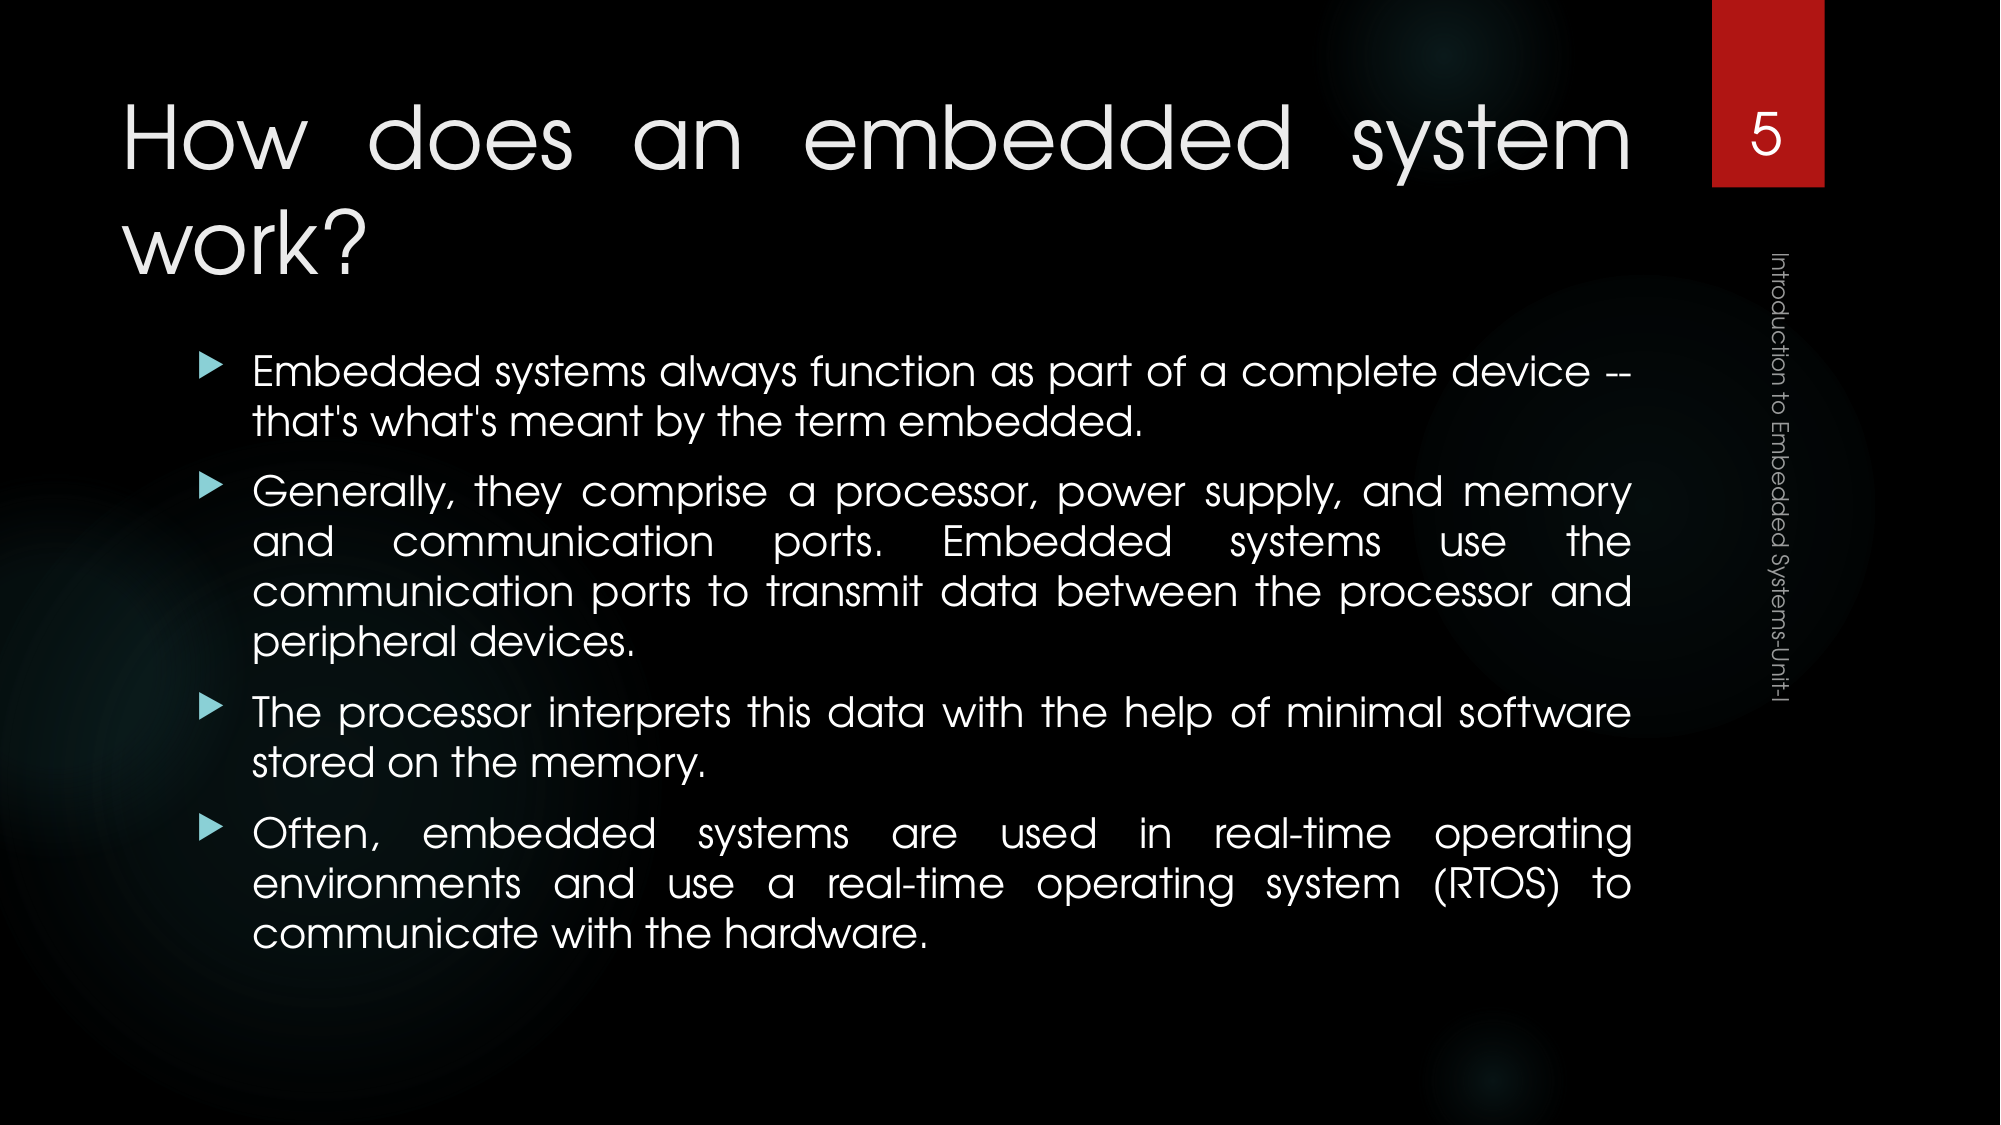

5
# How does an embedded system work?
Embedded systems always function as part of a complete device -- that's what's meant by the term embedded.
Generally, they comprise a processor, power supply, and memory and communication ports. Embedded systems use the communication ports to transmit data between the processor and peripheral devices.
The processor interprets this data with the help of minimal software stored on the memory.
Often, embedded systems are used in real-time operating environments and use a real-time operating system (RTOS) to communicate with the hardware.

Introduction to Embedded Systems-Unit-I